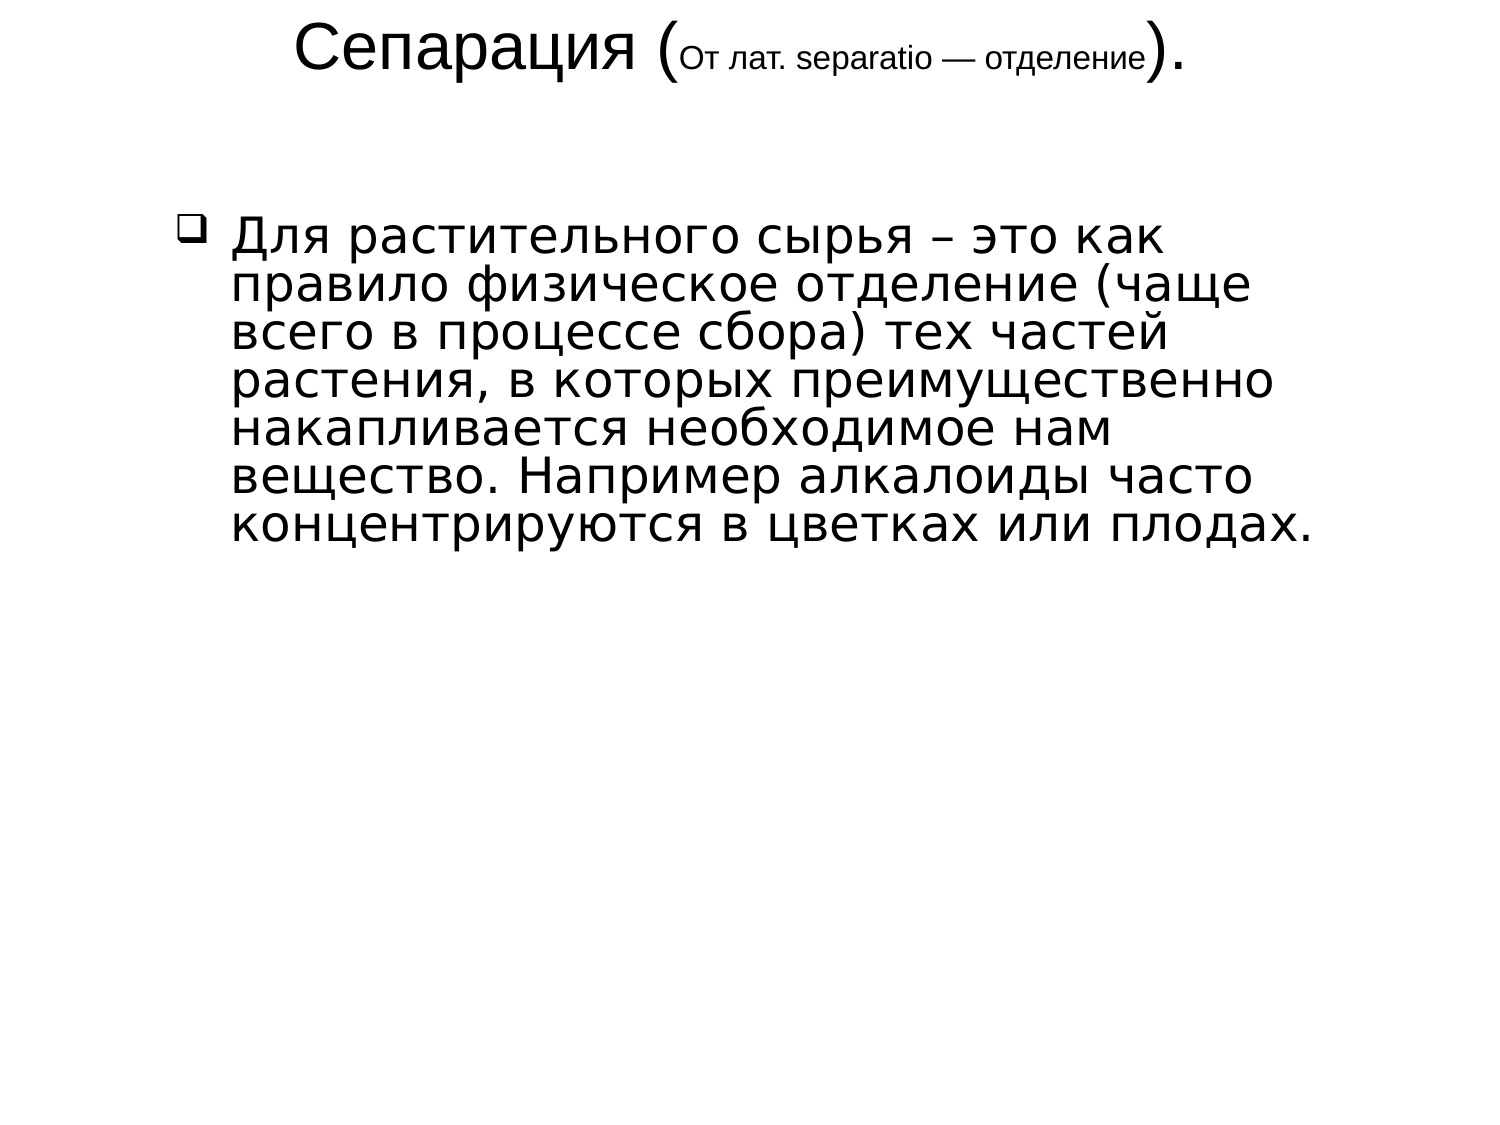

# Сепарация (От лат. separatio — отделение).
Для растительного сырья – это как правило физическое отделение (чаще всего в процессе сбора) тех частей растения, в которых преимущественно накапливается необходимое нам вещество. Например алкалоиды часто концентрируются в цветках или плодах.